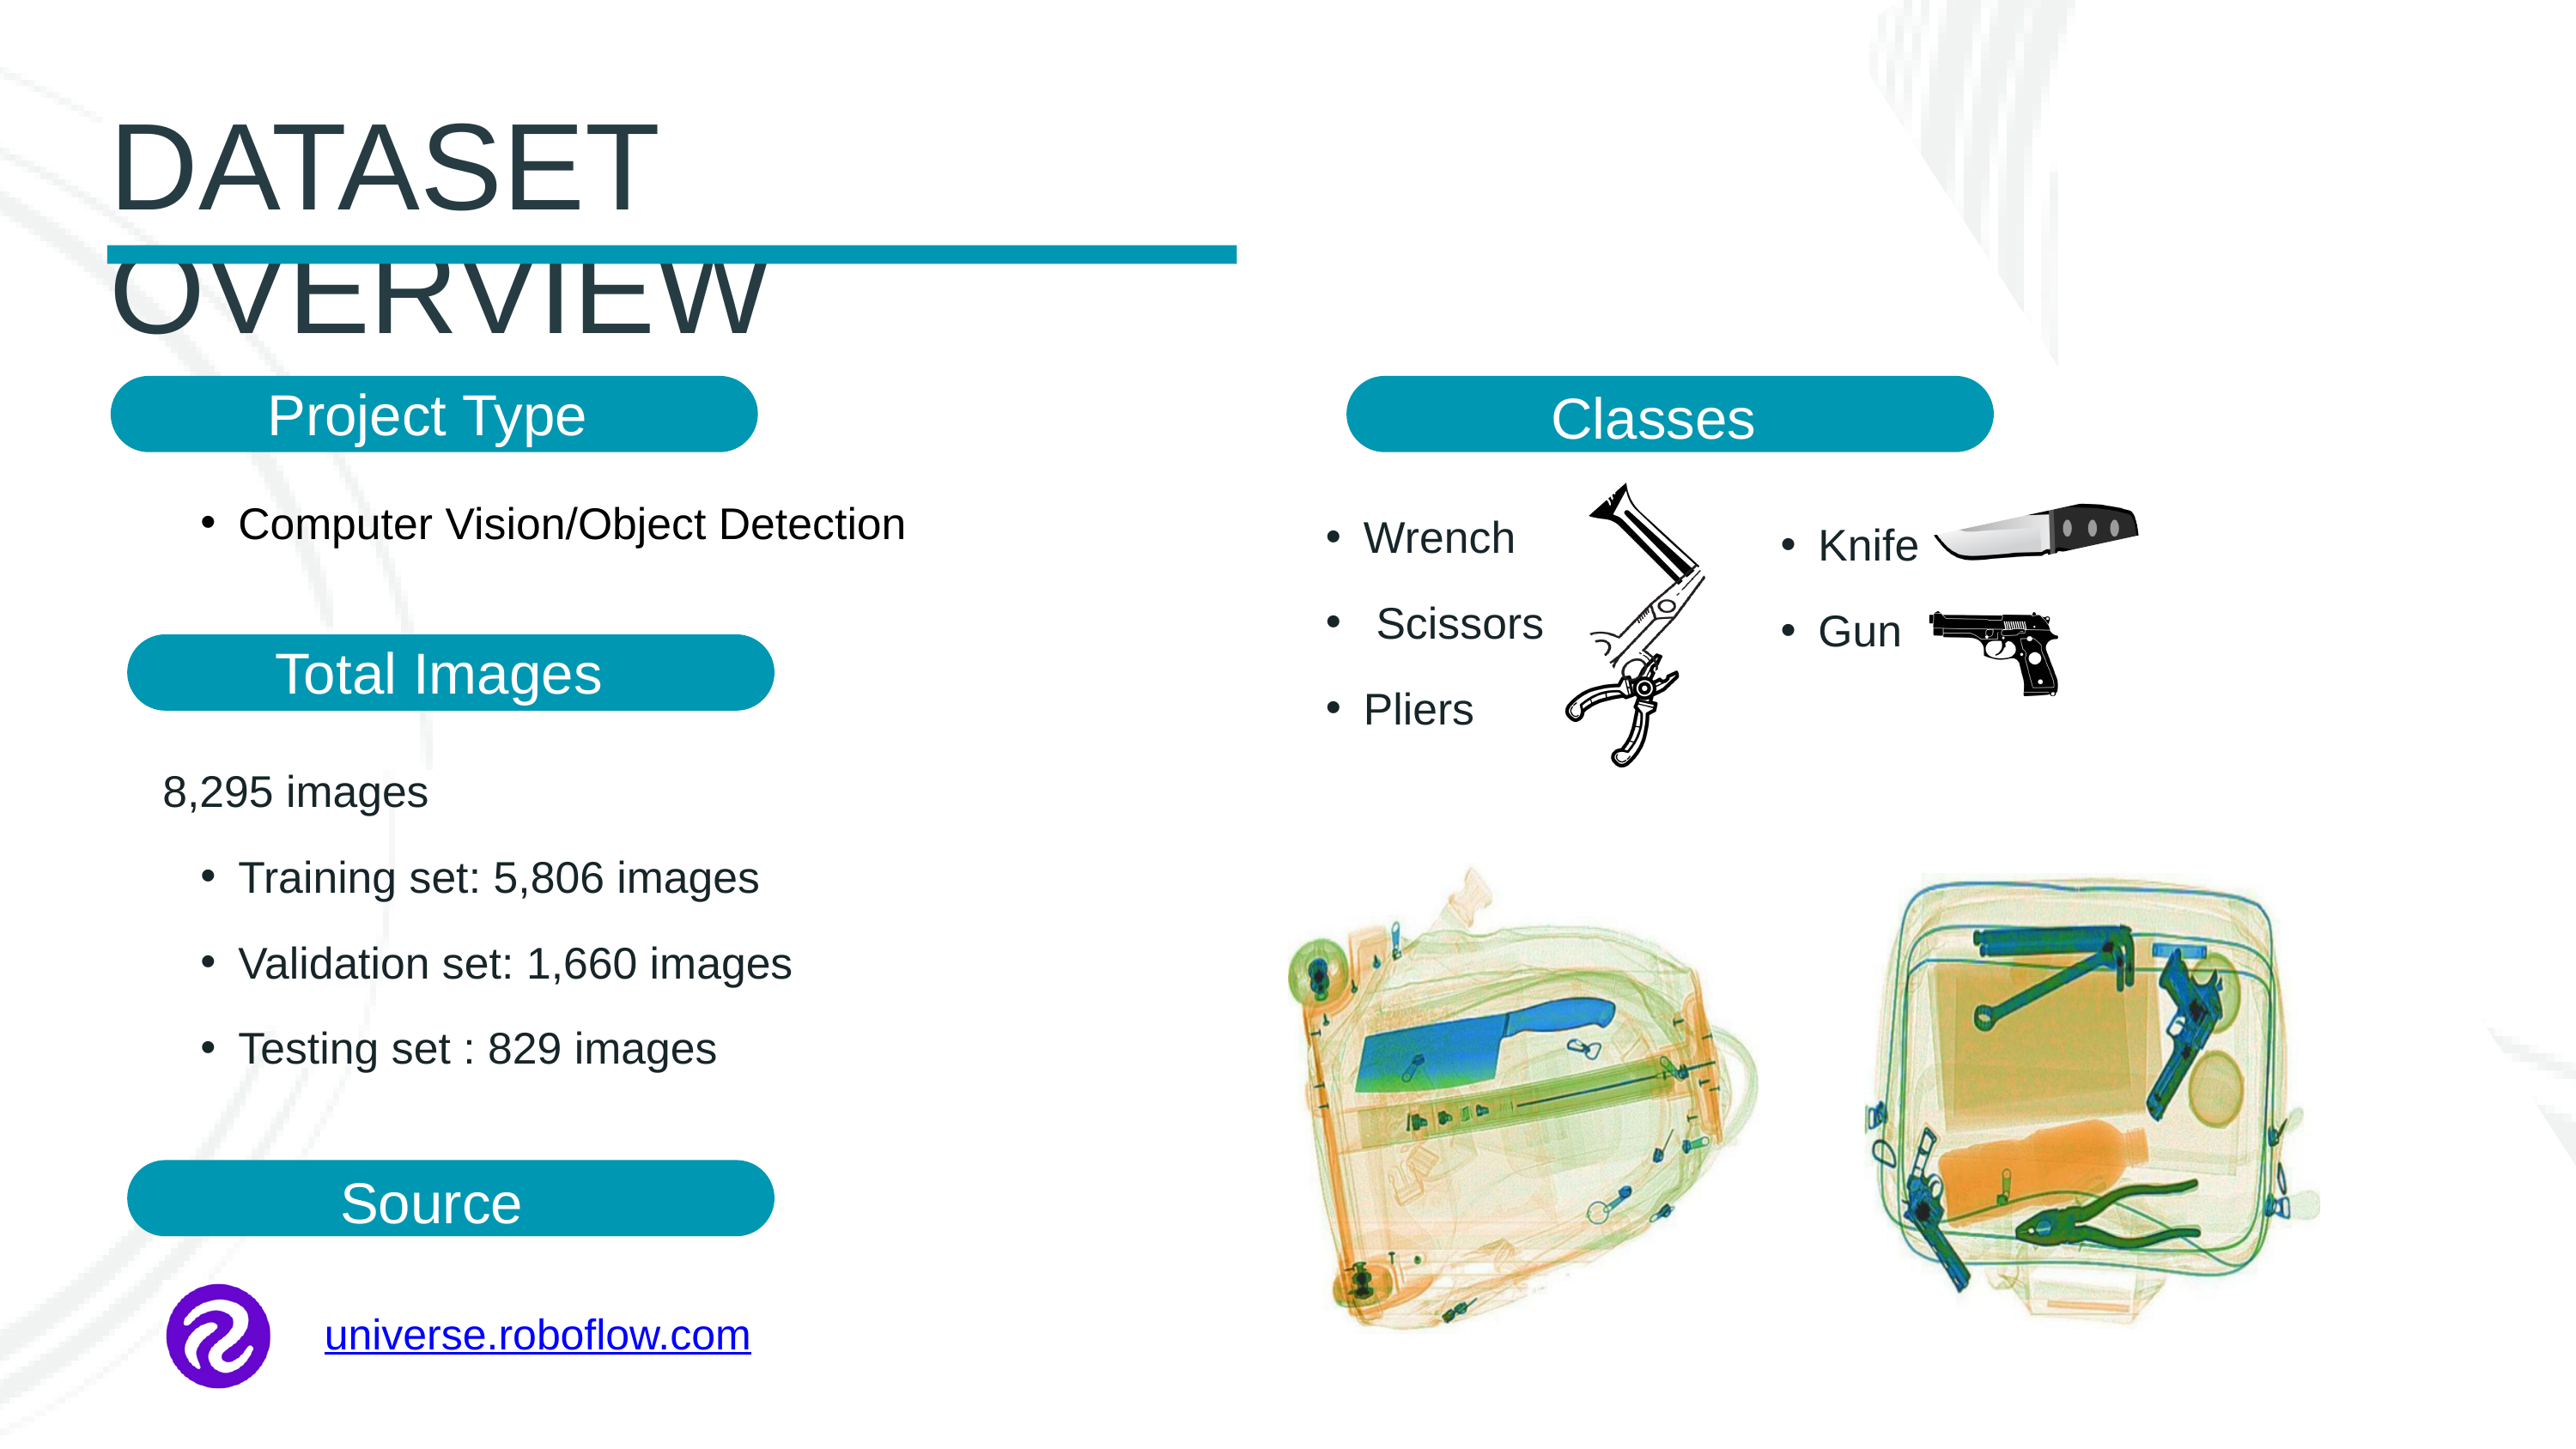

DATASET OVERVIEW

Project Type

Classes
Wrench
 Scissors
Pliers

Knife
Gun

Computer Vision/Object Detection

Total Images

8,295 images
Training set: 5,806 images
Validation set: 1,660 images
Testing set : 829 images

Source

universe.roboflow.com